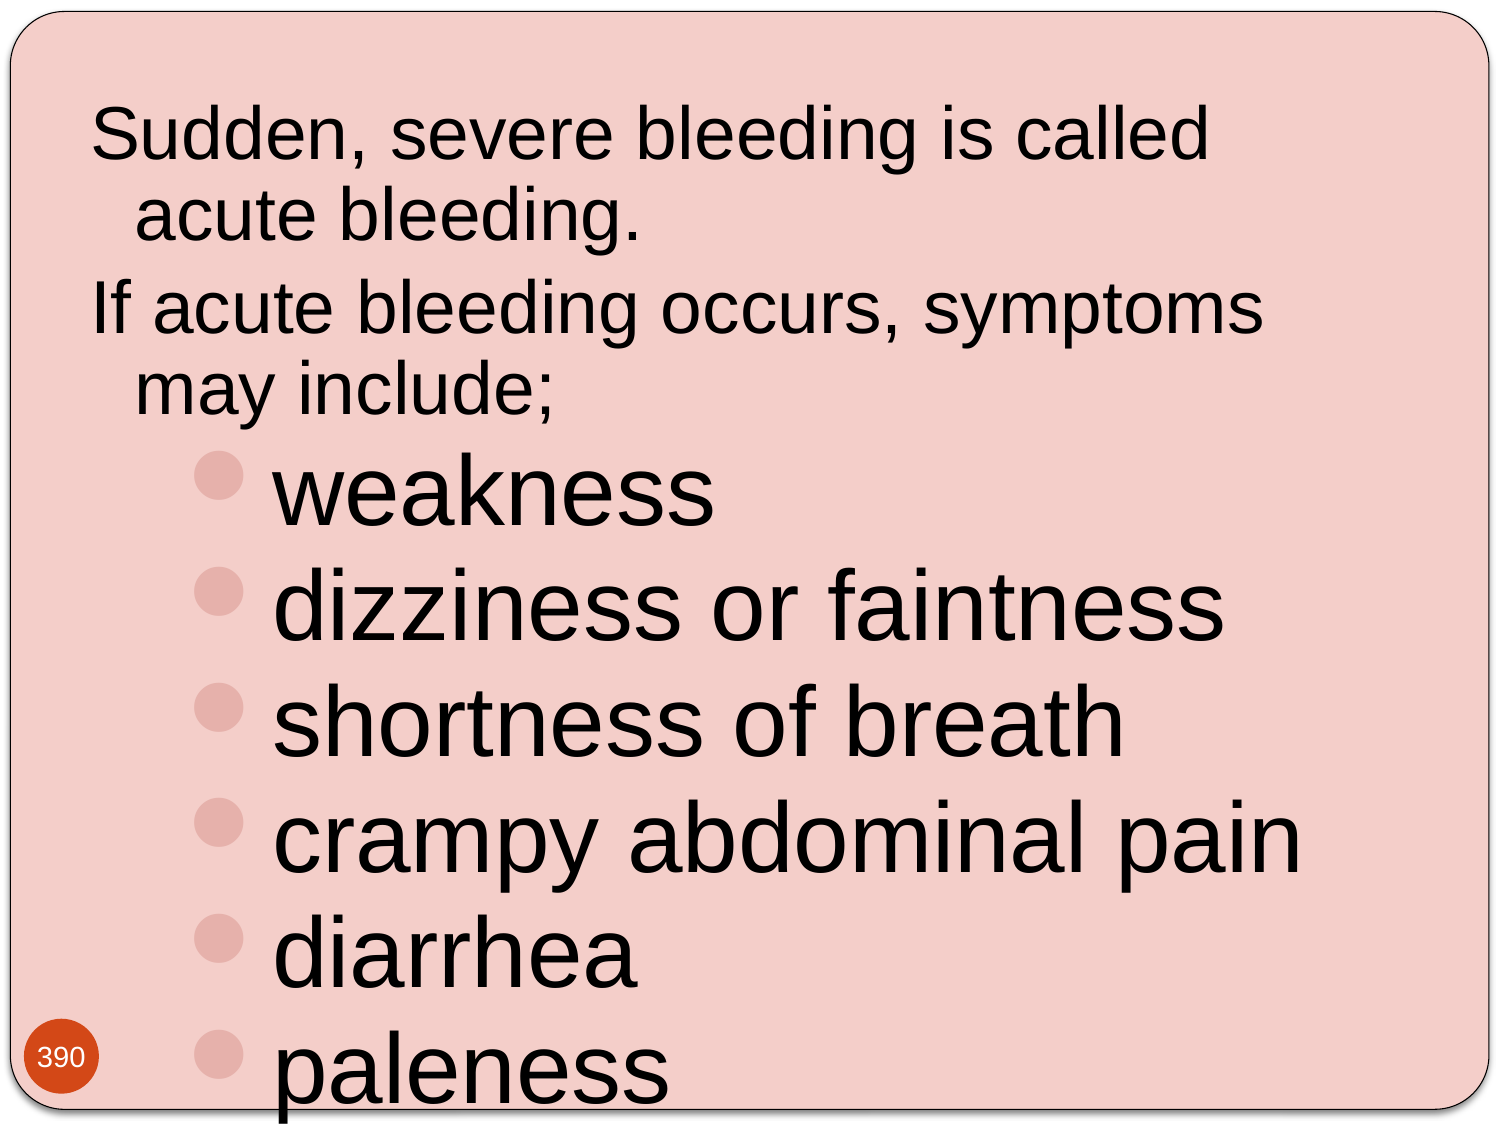

Sudden, severe bleeding is called acute bleeding.
If acute bleeding occurs, symptoms may include;
weakness
dizziness or faintness
shortness of breath
crampy abdominal pain
diarrhea
paleness

390